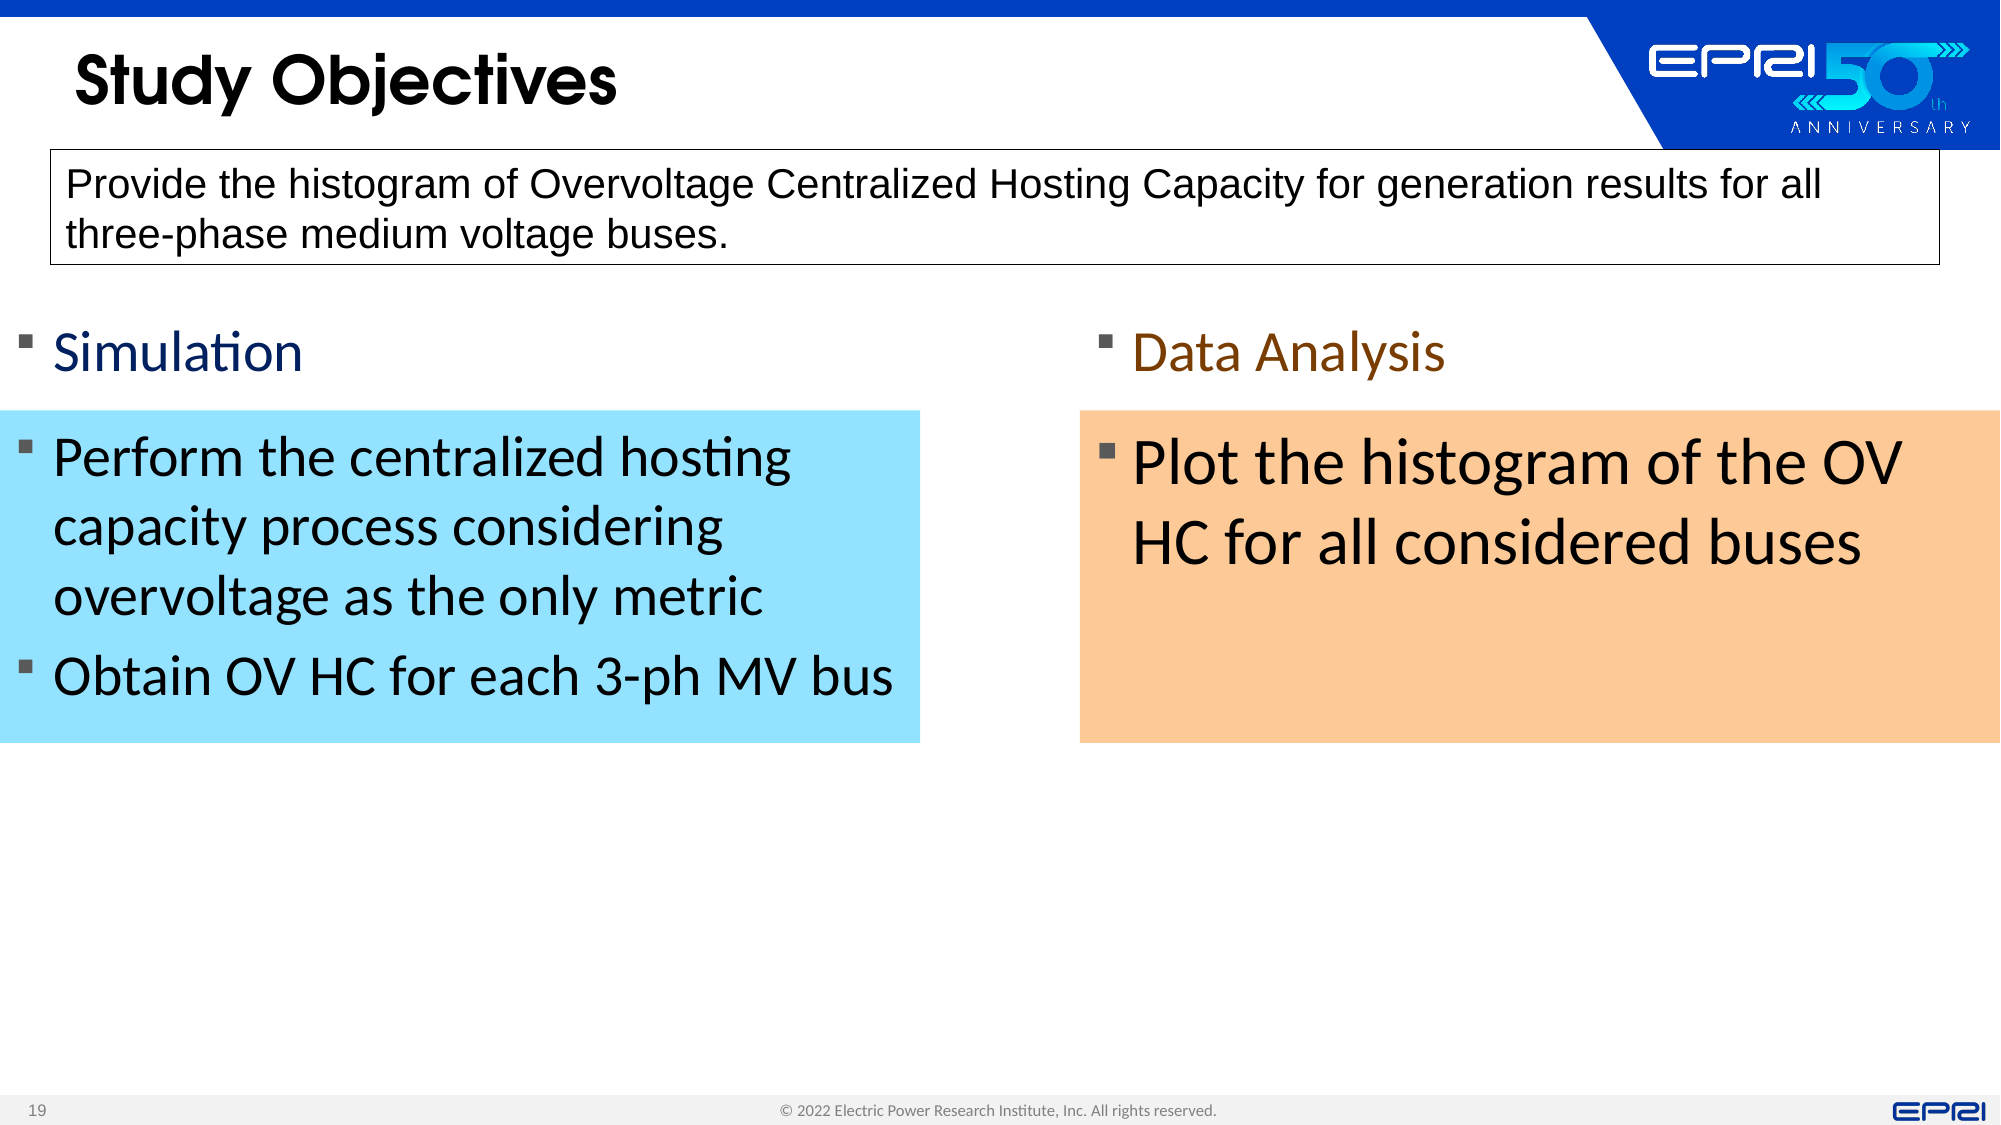

# Study Objectives
Provide the histogram of Overvoltage Centralized Hosting Capacity for generation results for all three-phase medium voltage buses.
Simulation
Data Analysis
Perform the centralized hosting capacity process considering overvoltage as the only metric
Obtain OV HC for each 3-ph MV bus

Plot the histogram of the OV HC for all considered buses